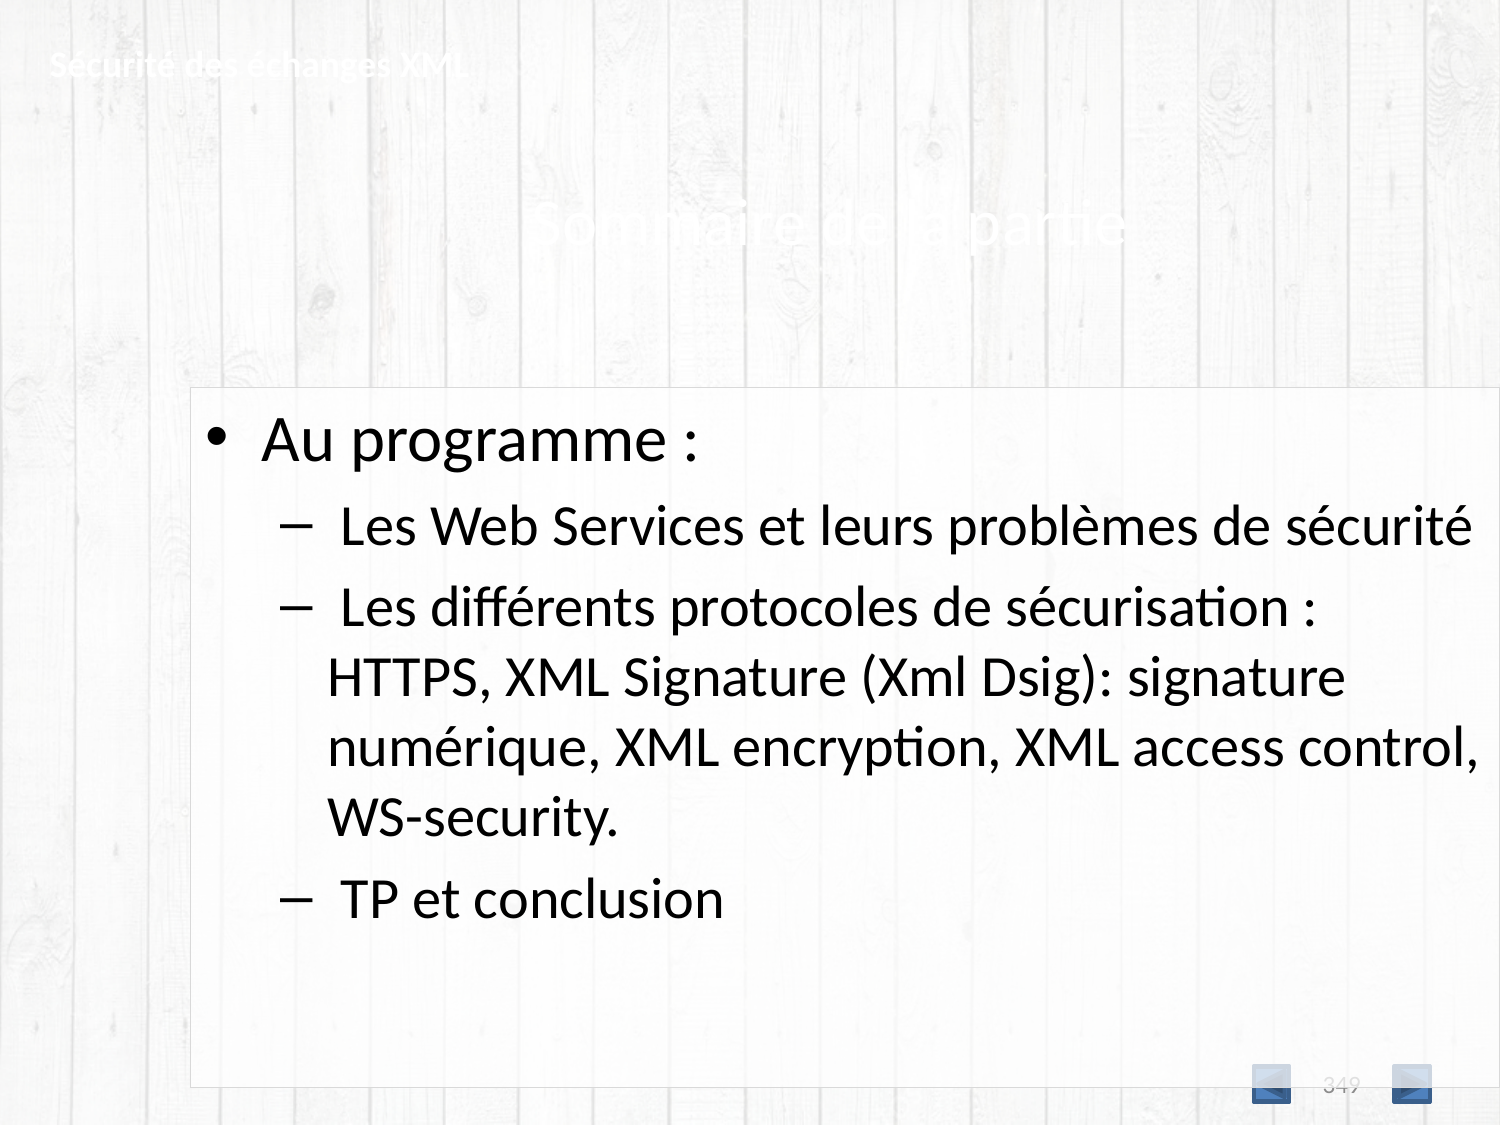

Sécurité des échanges XML
Sommaire de la partie
Au programme :
 Les Web Services et leurs problèmes de sécurité
 Les différents protocoles de sécurisation : HTTPS, XML Signature (Xml Dsig): signature numérique, XML encryption, XML access control, WS-security.
 TP et conclusion
349